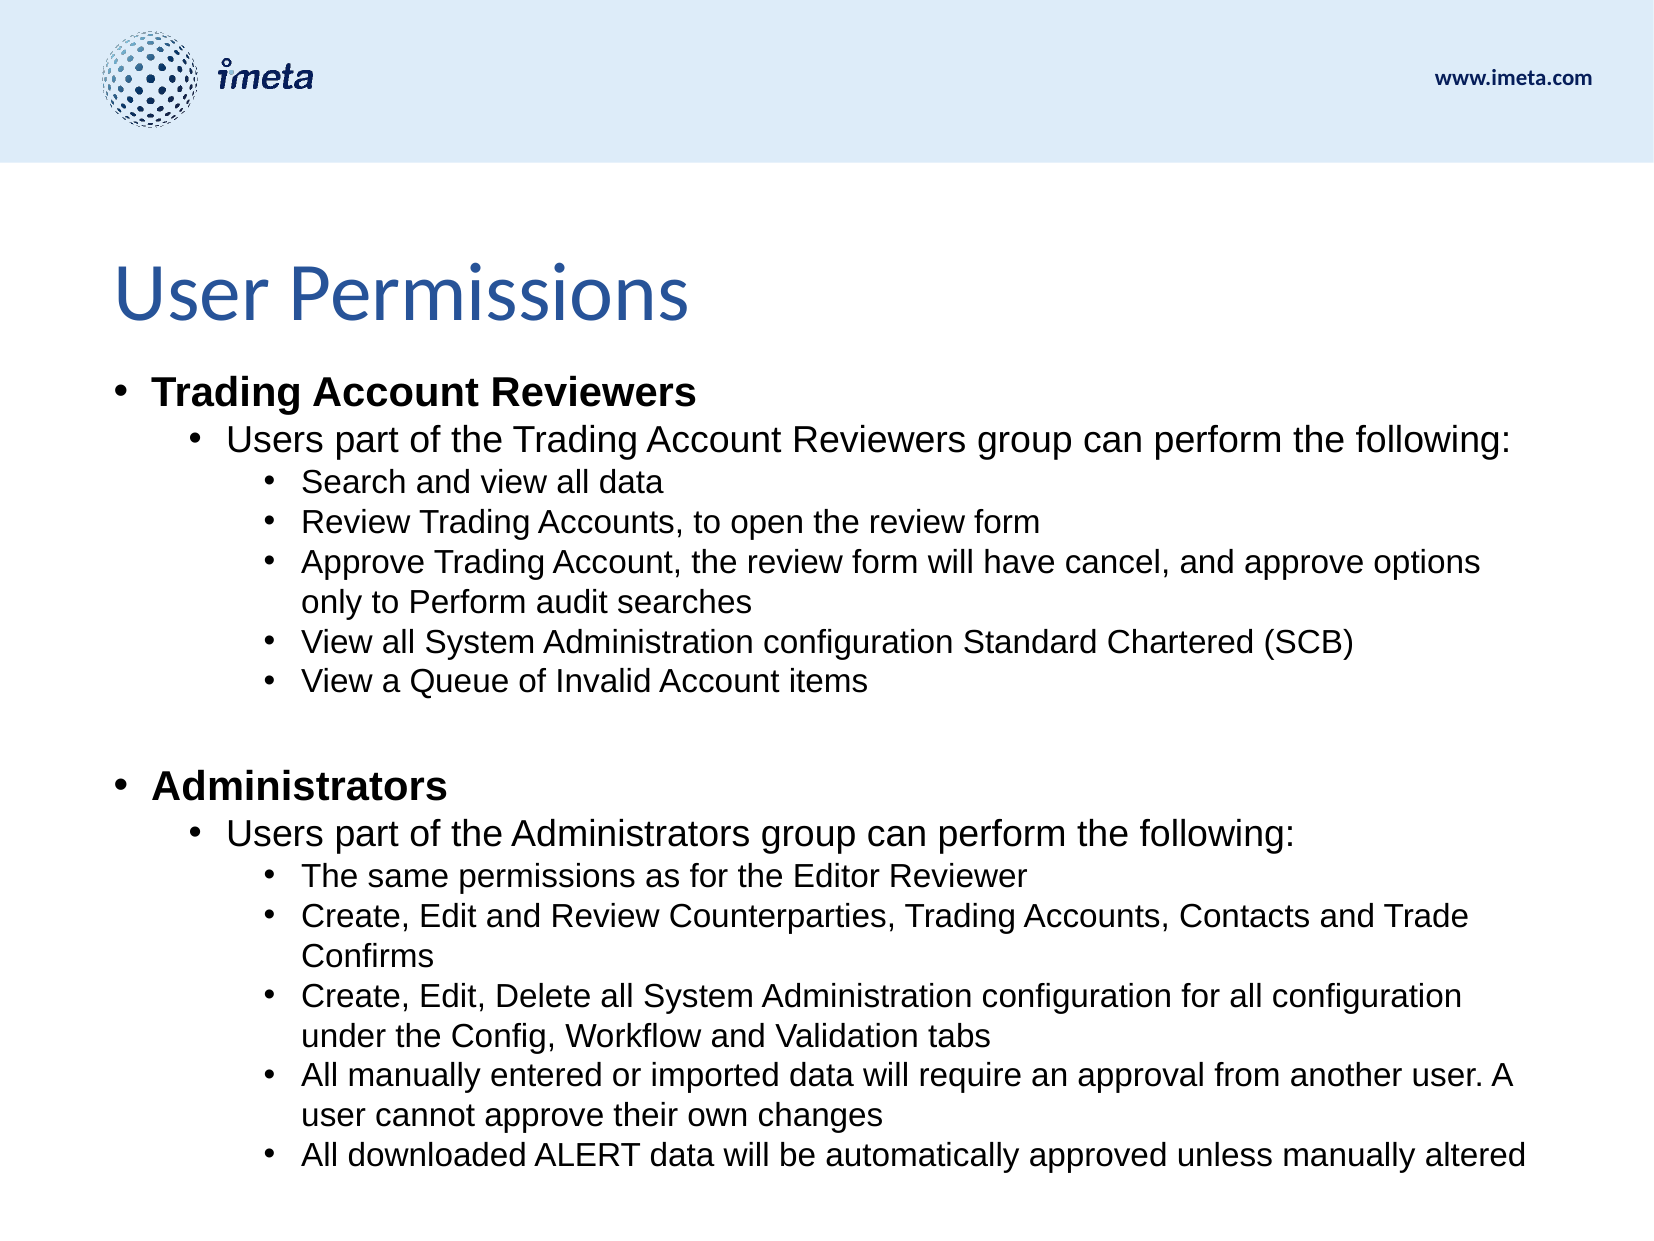

# User Permissions
Trading Account Reviewers
Users part of the Trading Account Reviewers group can perform the following:
Search and view all data
Review Trading Accounts, to open the review form
Approve Trading Account, the review form will have cancel, and approve options only to Perform audit searches
View all System Administration configuration Standard Chartered (SCB)
View a Queue of Invalid Account items

Administrators
Users part of the Administrators group can perform the following:
The same permissions as for the Editor Reviewer
Create, Edit and Review Counterparties, Trading Accounts, Contacts and Trade Confirms
Create, Edit, Delete all System Administration configuration for all configuration under the Config, Workflow and Validation tabs
All manually entered or imported data will require an approval from another user. A user cannot approve their own changes
All downloaded ALERT data will be automatically approved unless manually altered